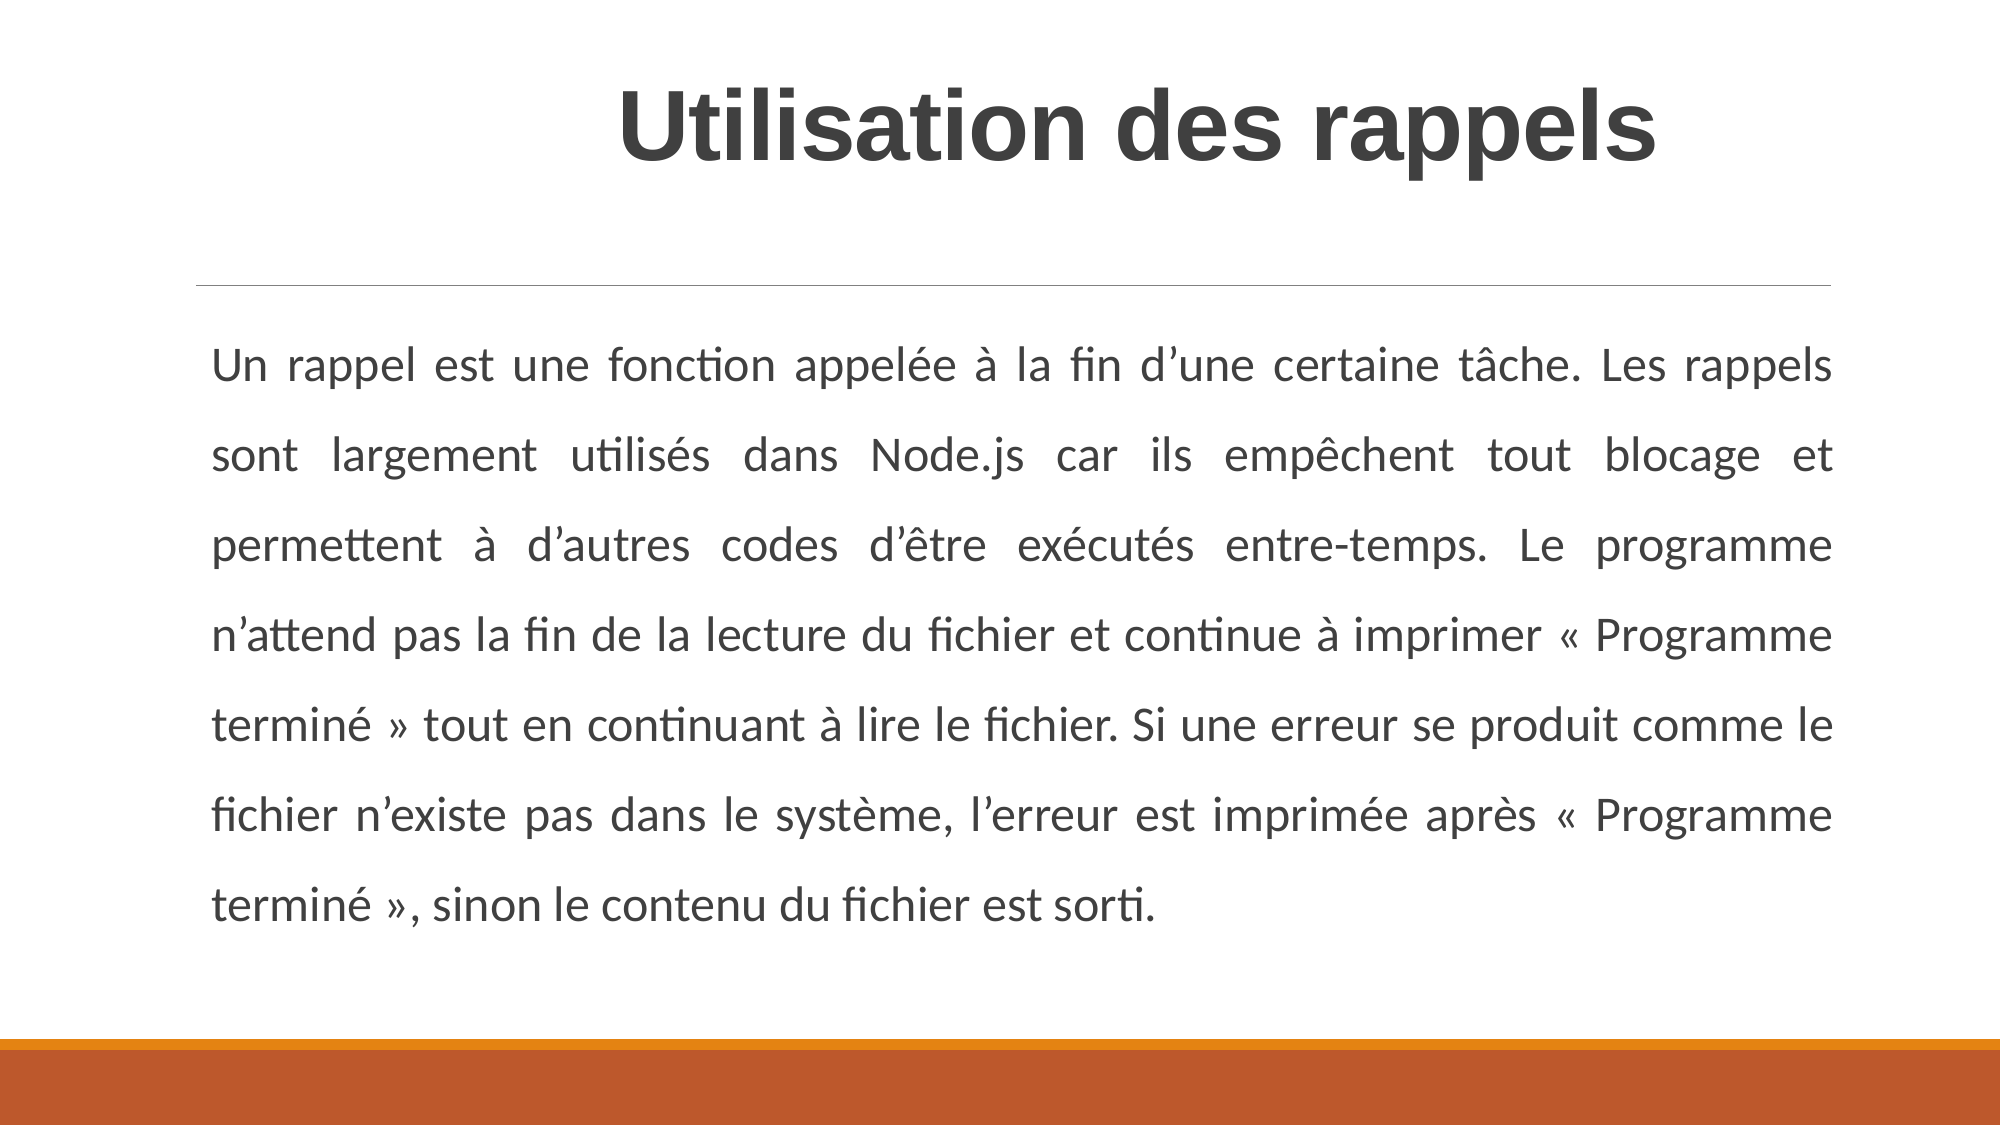

# Utilisation des rappels
Un rappel est une fonction appelée à la fin d’une certaine tâche. Les rappels sont largement utilisés dans Node.js car ils empêchent tout blocage et permettent à d’autres codes d’être exécutés entre-temps. Le programme n’attend pas la fin de la lecture du fichier et continue à imprimer « Programme terminé » tout en continuant à lire le fichier. Si une erreur se produit comme le fichier n’existe pas dans le système, l’erreur est imprimée après « Programme terminé », sinon le contenu du fichier est sorti.